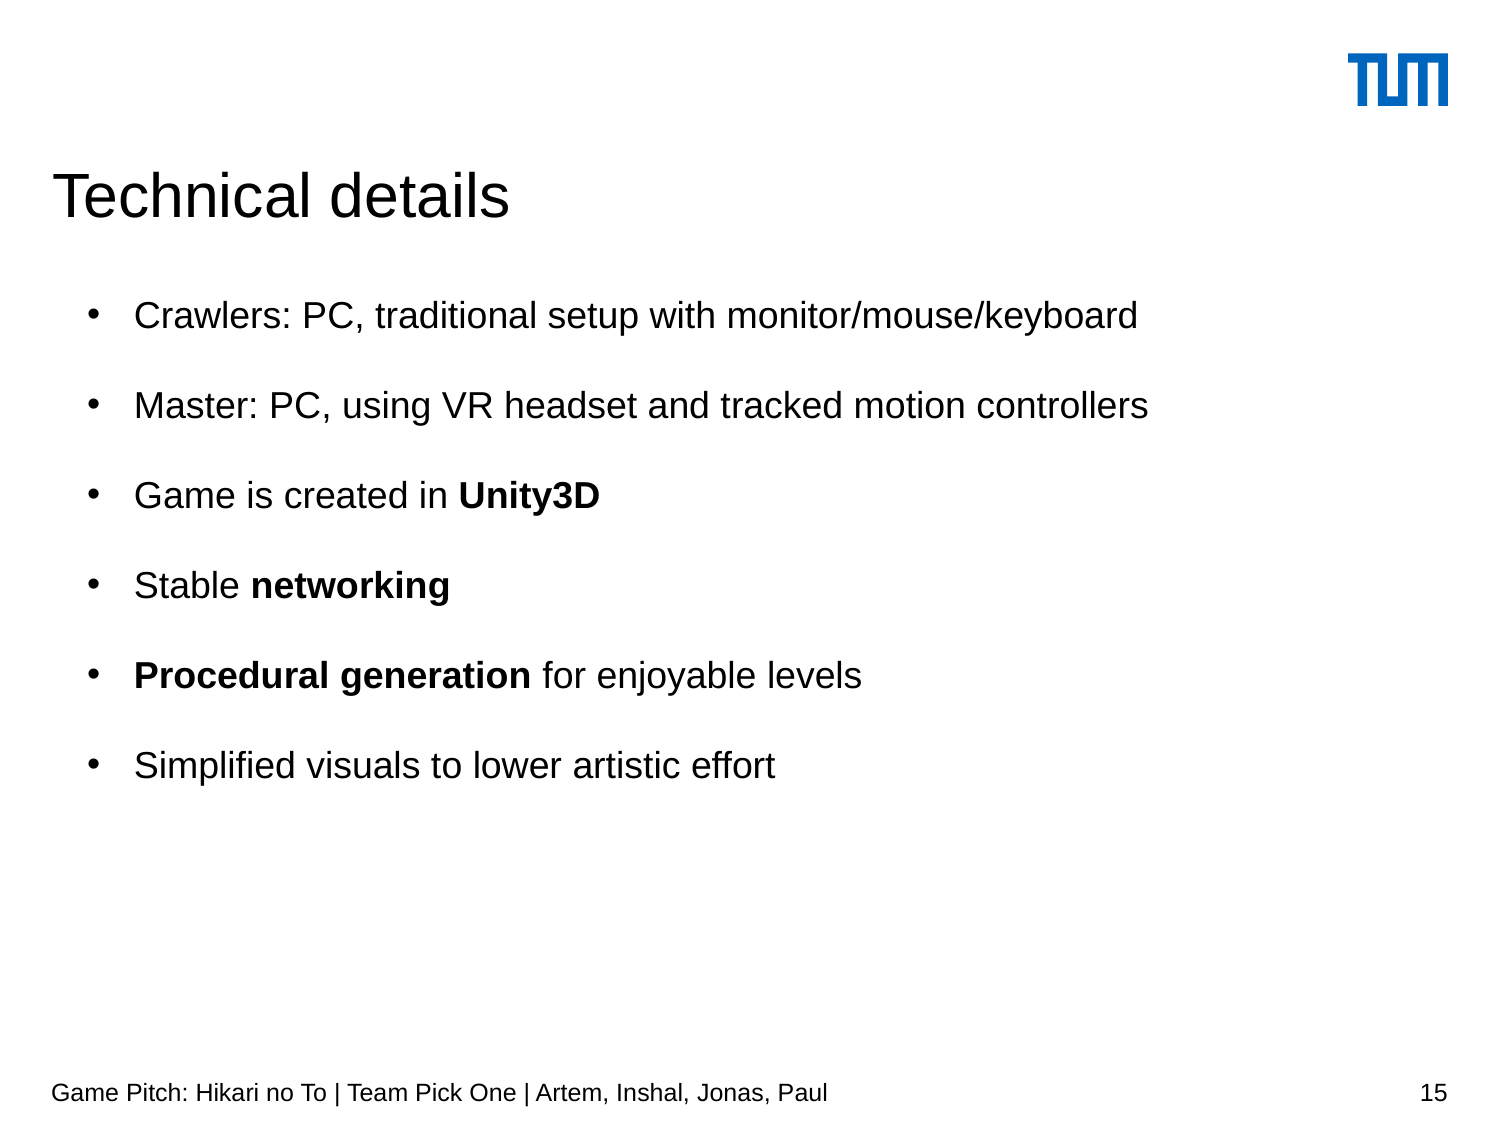

# Technical details
Crawlers: PC, traditional setup with monitor/mouse/keyboard

Master: PC, using VR headset and tracked motion controllers

Game is created in Unity3D

Stable networking

Procedural generation for enjoyable levels

Simplified visuals to lower artistic effort
Game Pitch: Hikari no To | Team Pick One | Artem, Inshal, Jonas, Paul
15